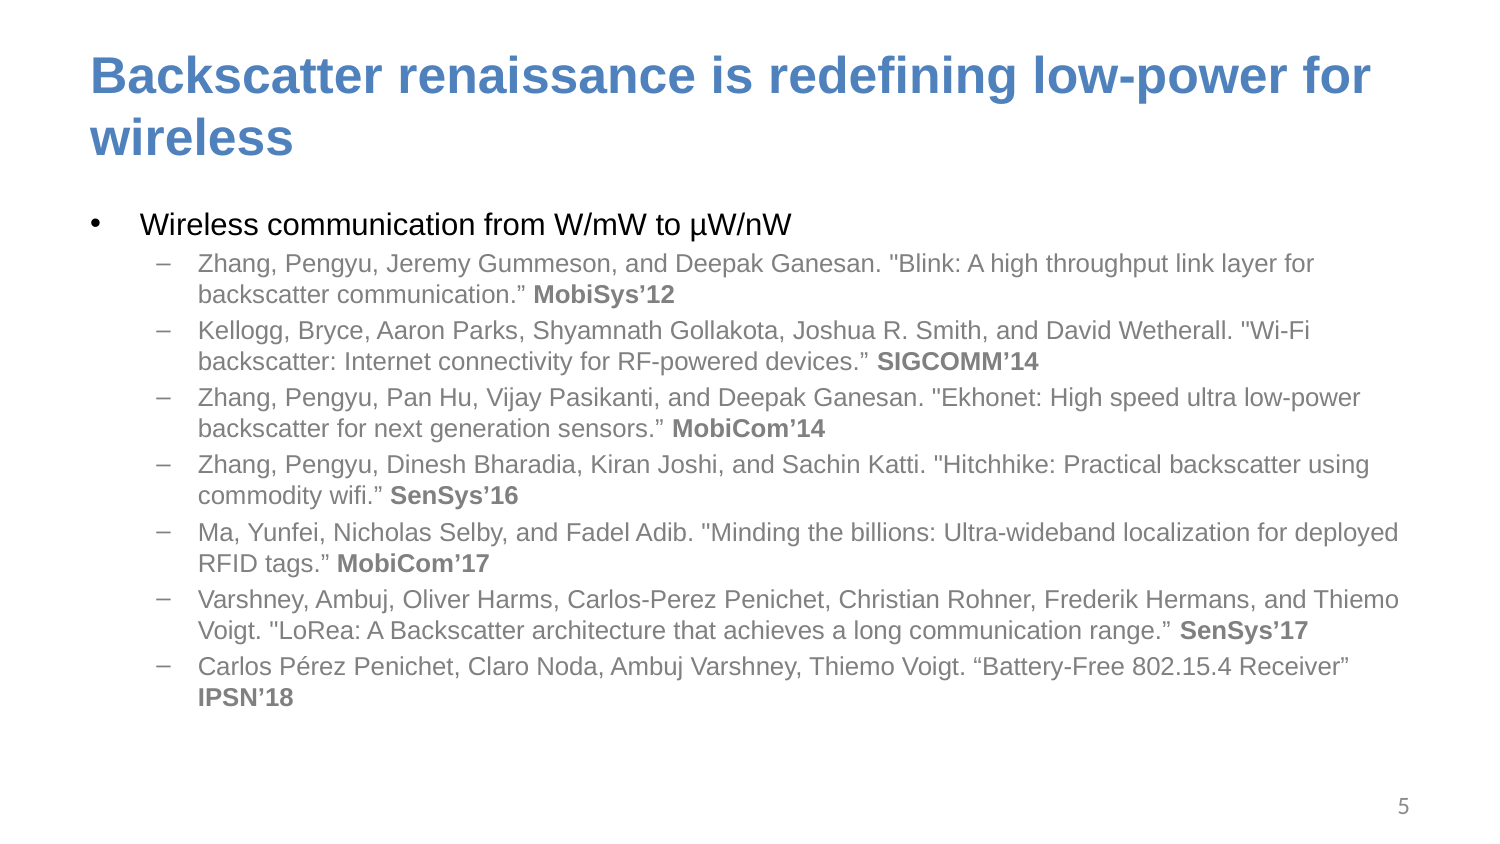

# Backscatter renaissance is redefining low-power for wireless
Wireless communication from W/mW to µW/nW
Zhang, Pengyu, Jeremy Gummeson, and Deepak Ganesan. "Blink: A high throughput link layer for backscatter communication.” MobiSys’12
Kellogg, Bryce, Aaron Parks, Shyamnath Gollakota, Joshua R. Smith, and David Wetherall. "Wi-Fi backscatter: Internet connectivity for RF-powered devices.” SIGCOMM’14
Zhang, Pengyu, Pan Hu, Vijay Pasikanti, and Deepak Ganesan. "Ekhonet: High speed ultra low-power backscatter for next generation sensors.” MobiCom’14
Zhang, Pengyu, Dinesh Bharadia, Kiran Joshi, and Sachin Katti. "Hitchhike: Practical backscatter using commodity wifi.” SenSys’16
Ma, Yunfei, Nicholas Selby, and Fadel Adib. "Minding the billions: Ultra-wideband localization for deployed RFID tags.” MobiCom’17
Varshney, Ambuj, Oliver Harms, Carlos-Perez Penichet, Christian Rohner, Frederik Hermans, and Thiemo Voigt. "LoRea: A Backscatter architecture that achieves a long communication range.” SenSys’17
Carlos Pérez Penichet, Claro Noda, Ambuj Varshney, Thiemo Voigt. “Battery-Free 802.15.4 Receiver” IPSN’18
5